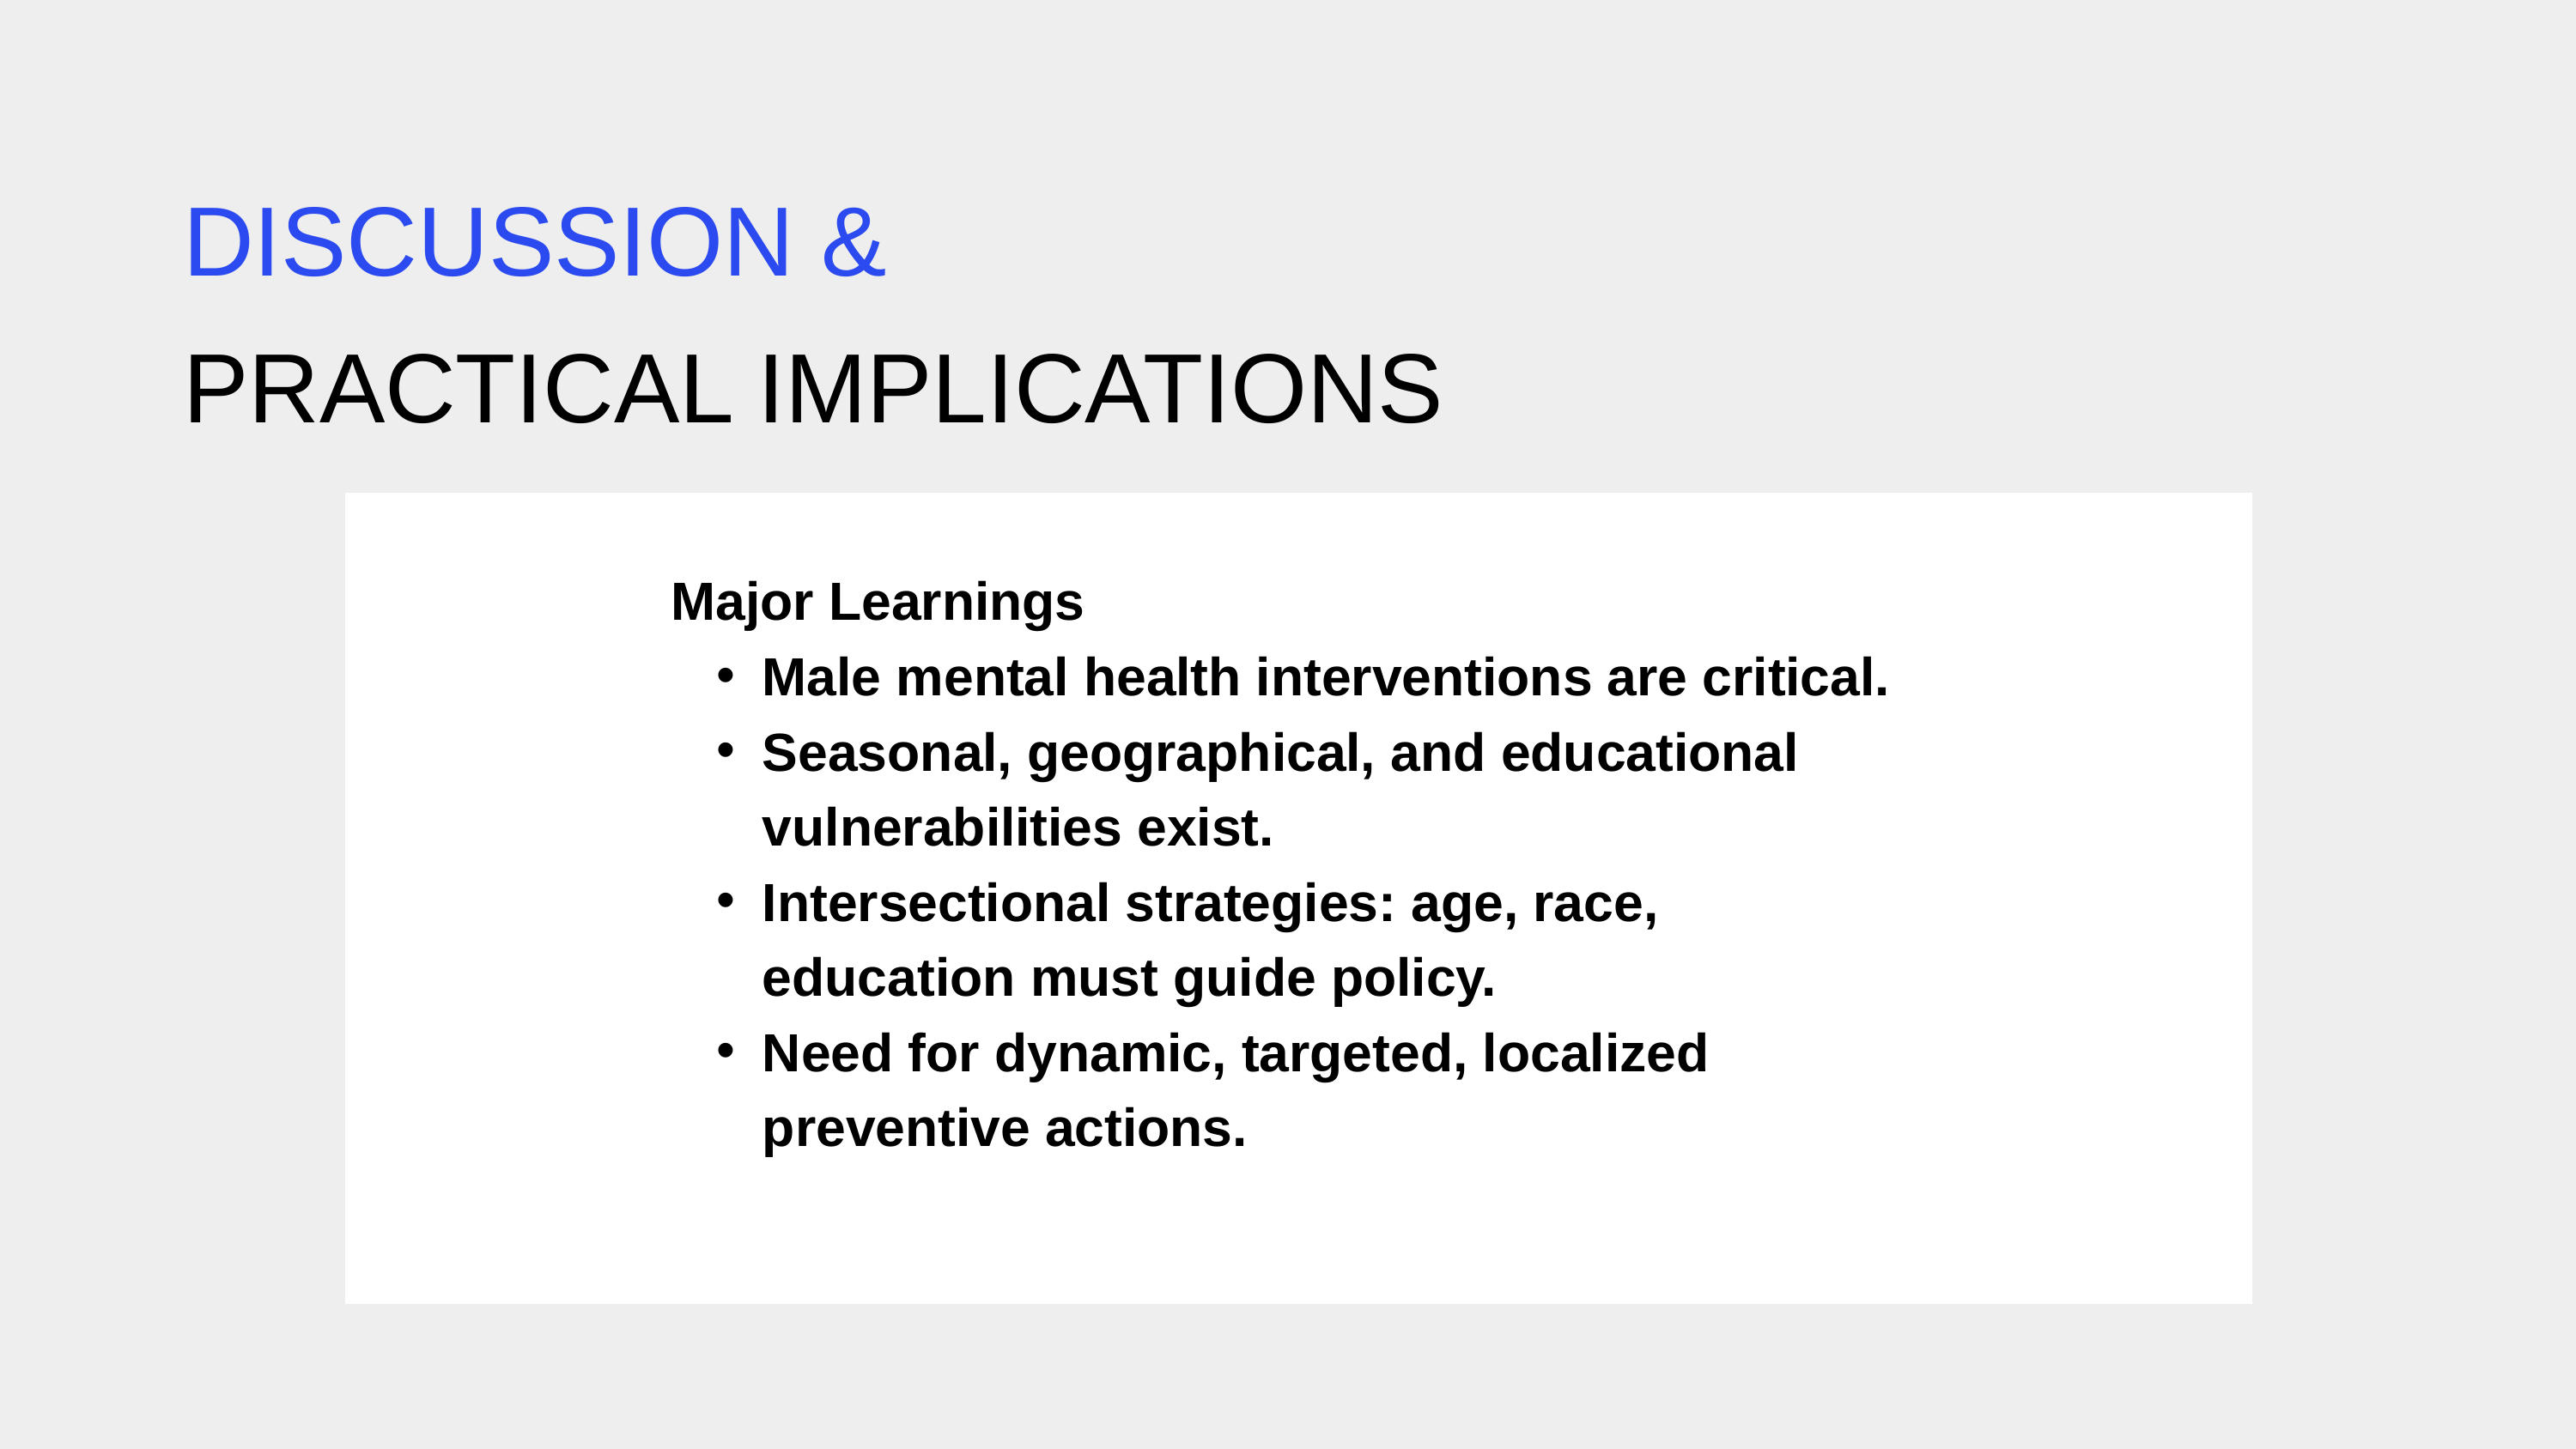

DISCUSSION &
PRACTICAL IMPLICATIONS

Major Learnings
Male mental health interventions are critical.
Seasonal, geographical, and educational vulnerabilities exist.
Intersectional strategies: age, race, education must guide policy.
Need for dynamic, targeted, localized preventive actions.